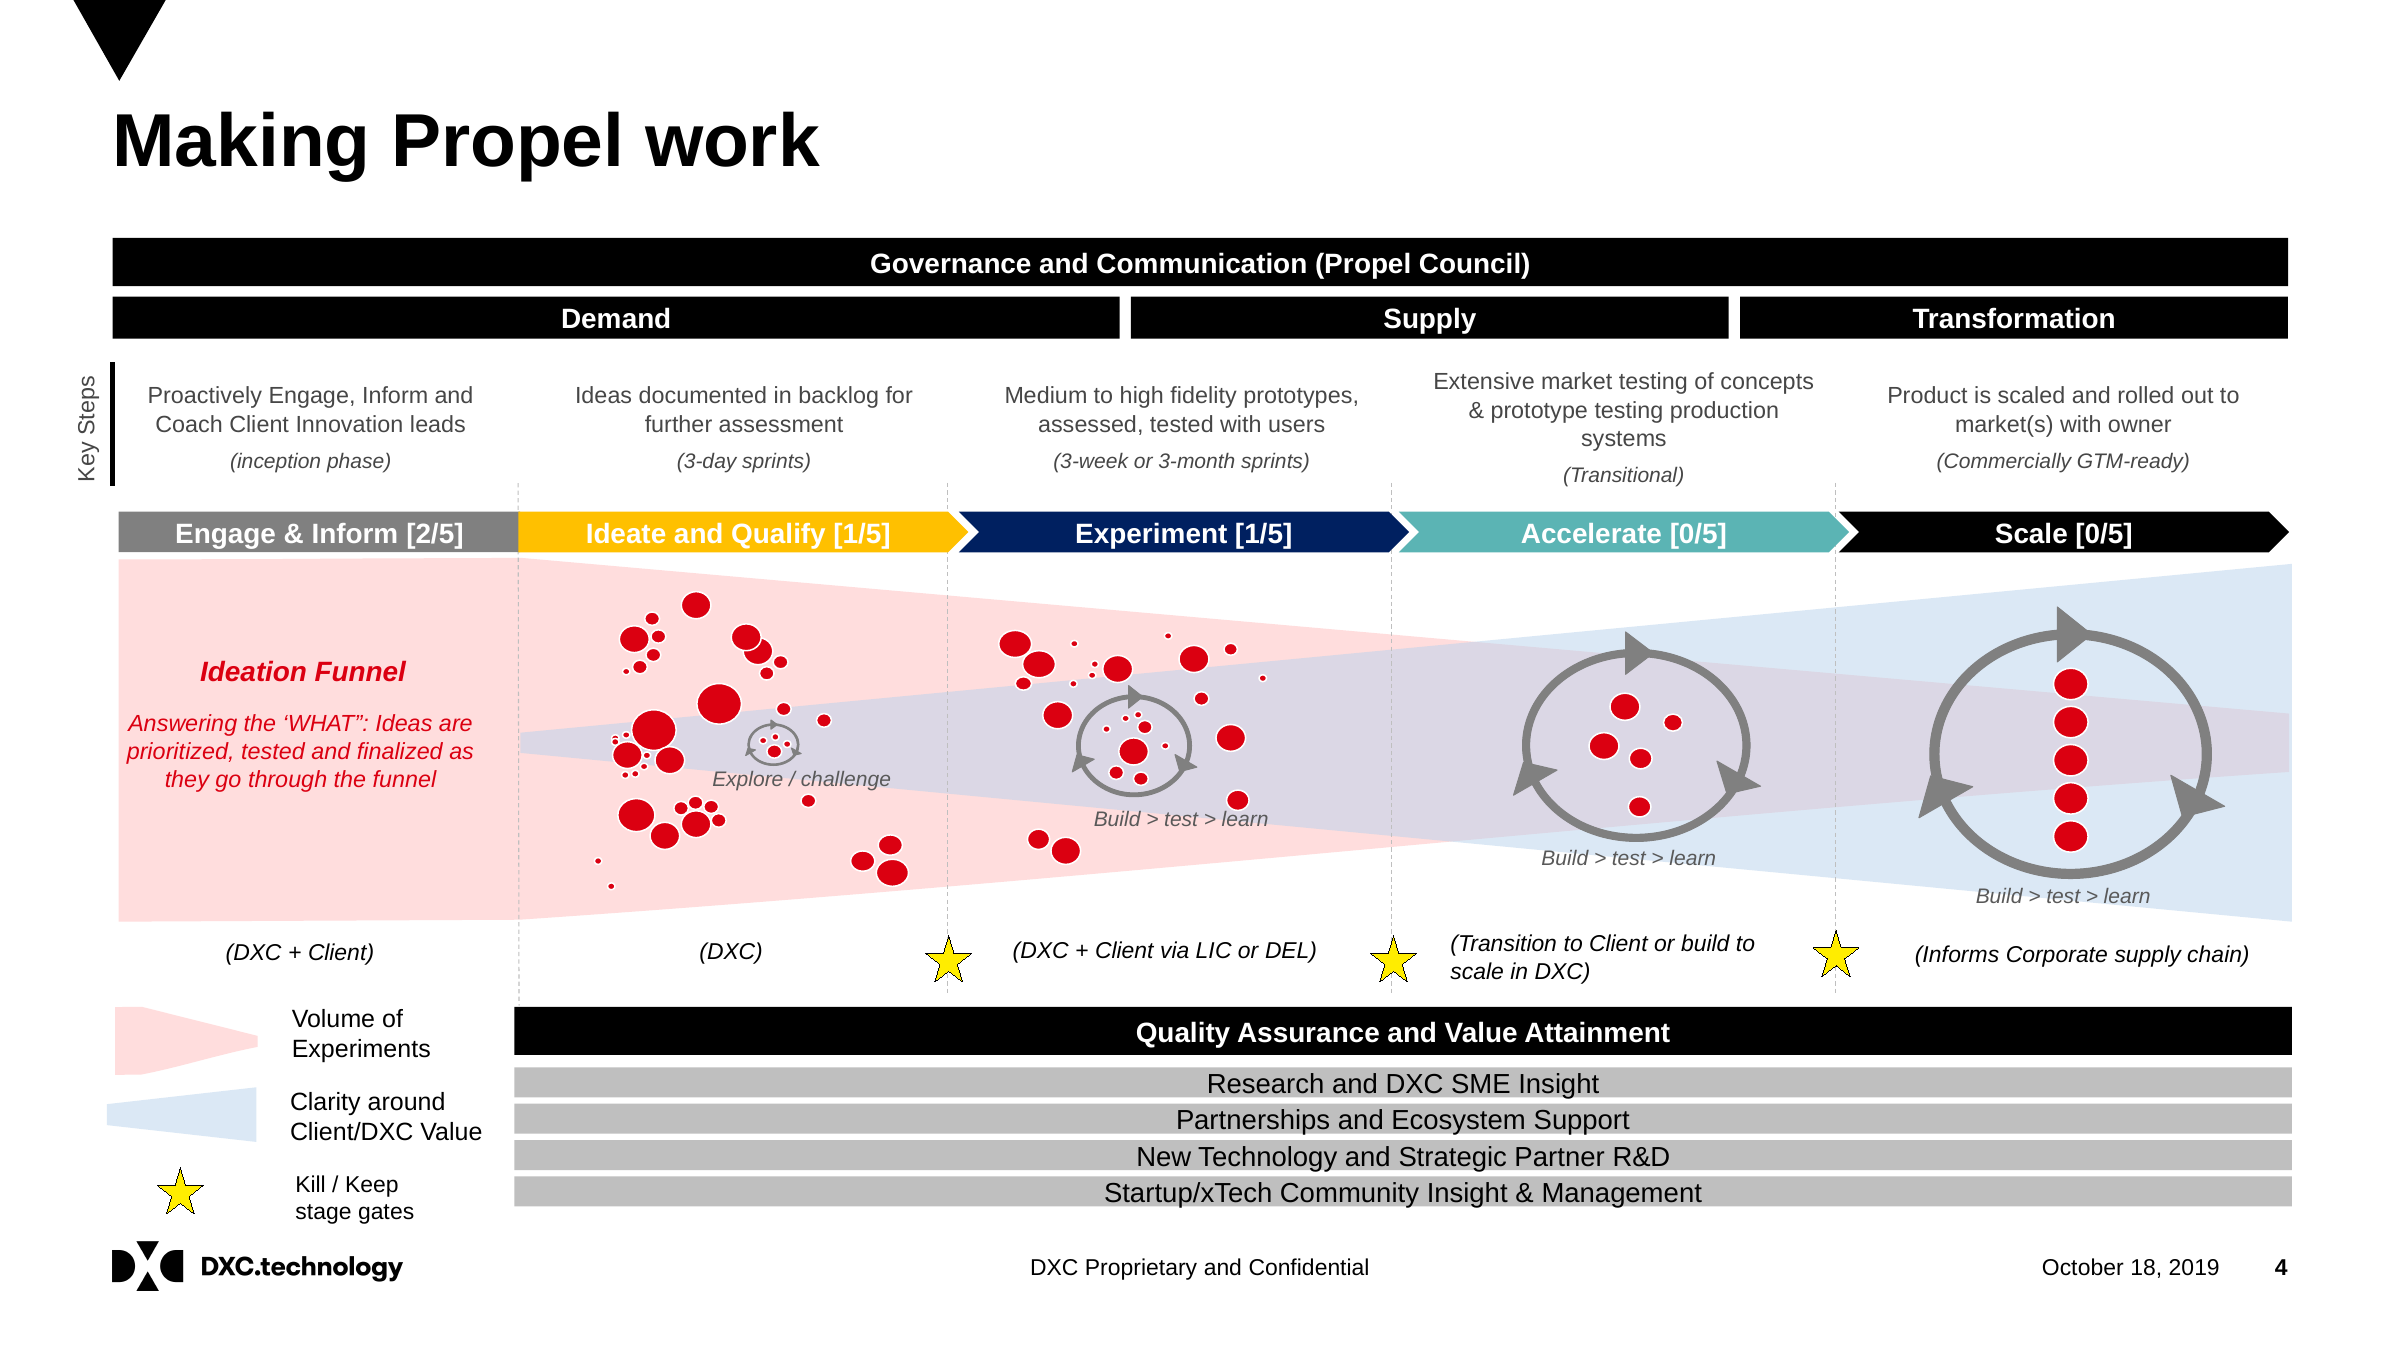

# Making Propel work
Governance and Communication (Propel Council)
Demand
Supply
Transformation
Proactively Engage, Inform and Coach Client Innovation leads
(inception phase)
Ideas documented in backlog for further assessment
(3-day sprints)
Medium to high fidelity prototypes, assessed, tested with users
(3-week or 3-month sprints)
Extensive market testing of concepts & prototype testing production systems
(Transitional)
Product is scaled and rolled out to market(s) with owner
(Commercially GTM-ready)
Key Steps
Engage & Inform [2/5]
Ideate and Qualify [1/5]
Experiment [1/5]
Accelerate [0/5]
Scale [0/5]

Ideation Funnel

Answering the ‘WHAT”: Ideas are prioritized, tested and finalized as they go through the funnel

Explore / challenge

Build > test > learn

Build > test > learn

Build > test > learn

(Transition to Client or build to
scale in DXC)
(DXC + Client via LIC or DEL)
(DXC)
(DXC + Client)

(Informs Corporate supply chain)

Volume of
Experiments
Quality Assurance and Value Attainment

Research and DXC SME Insight
Clarity around
Client/DXC Value
Partnerships and Ecosystem Support
New Technology and Strategic Partner R&D
Kill / Keep
stage gates

Startup/xTech Community Insight & Management